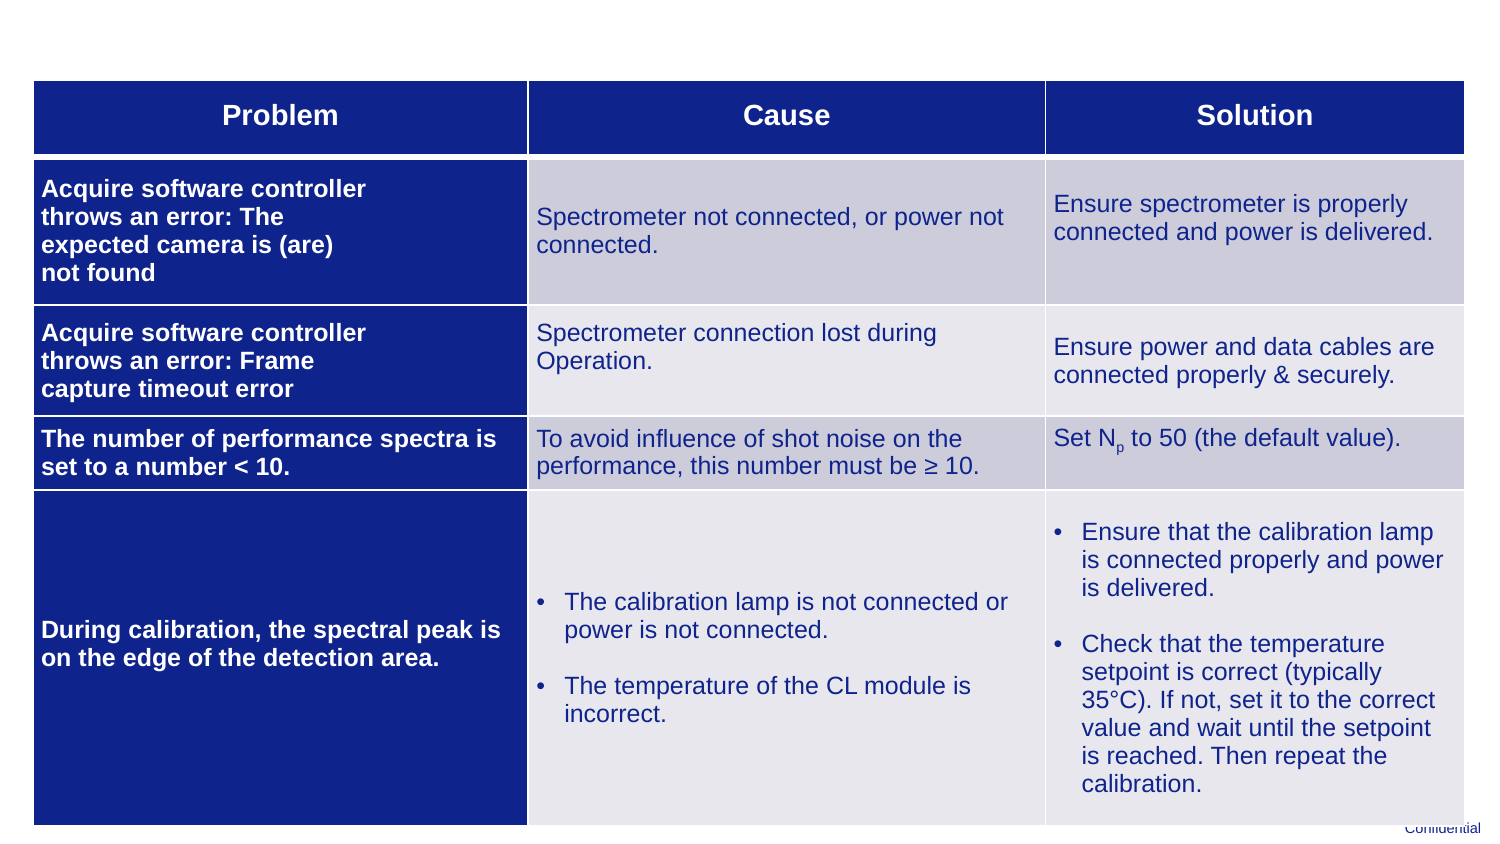

#
| Problem | Cause | Solution |
| --- | --- | --- |
| Acquire software controller throws an error: The expected camera is (are) not found | Spectrometer not connected, or power not connected. | Ensure spectrometer is properly connected and power is delivered. |
| Acquire software controller throws an error: Frame capture timeout error | Spectrometer connection lost during Operation. | Ensure power and data cables are connected properly & securely. |
| The number of performance spectra is set to a number < 10. | To avoid influence of shot noise on the performance, this number must be ≥ 10. | Set Np to 50 (the default value). |
| During calibration, the spectral peak is on the edge of the detection area. | The calibration lamp is not connected or power is not connected. The temperature of the CL module is incorrect. | Ensure that the calibration lamp is connected properly and power is delivered. Check that the temperature setpoint is correct (typically 35°C). If not, set it to the correct value and wait until the setpoint is reached. Then repeat the calibration. |